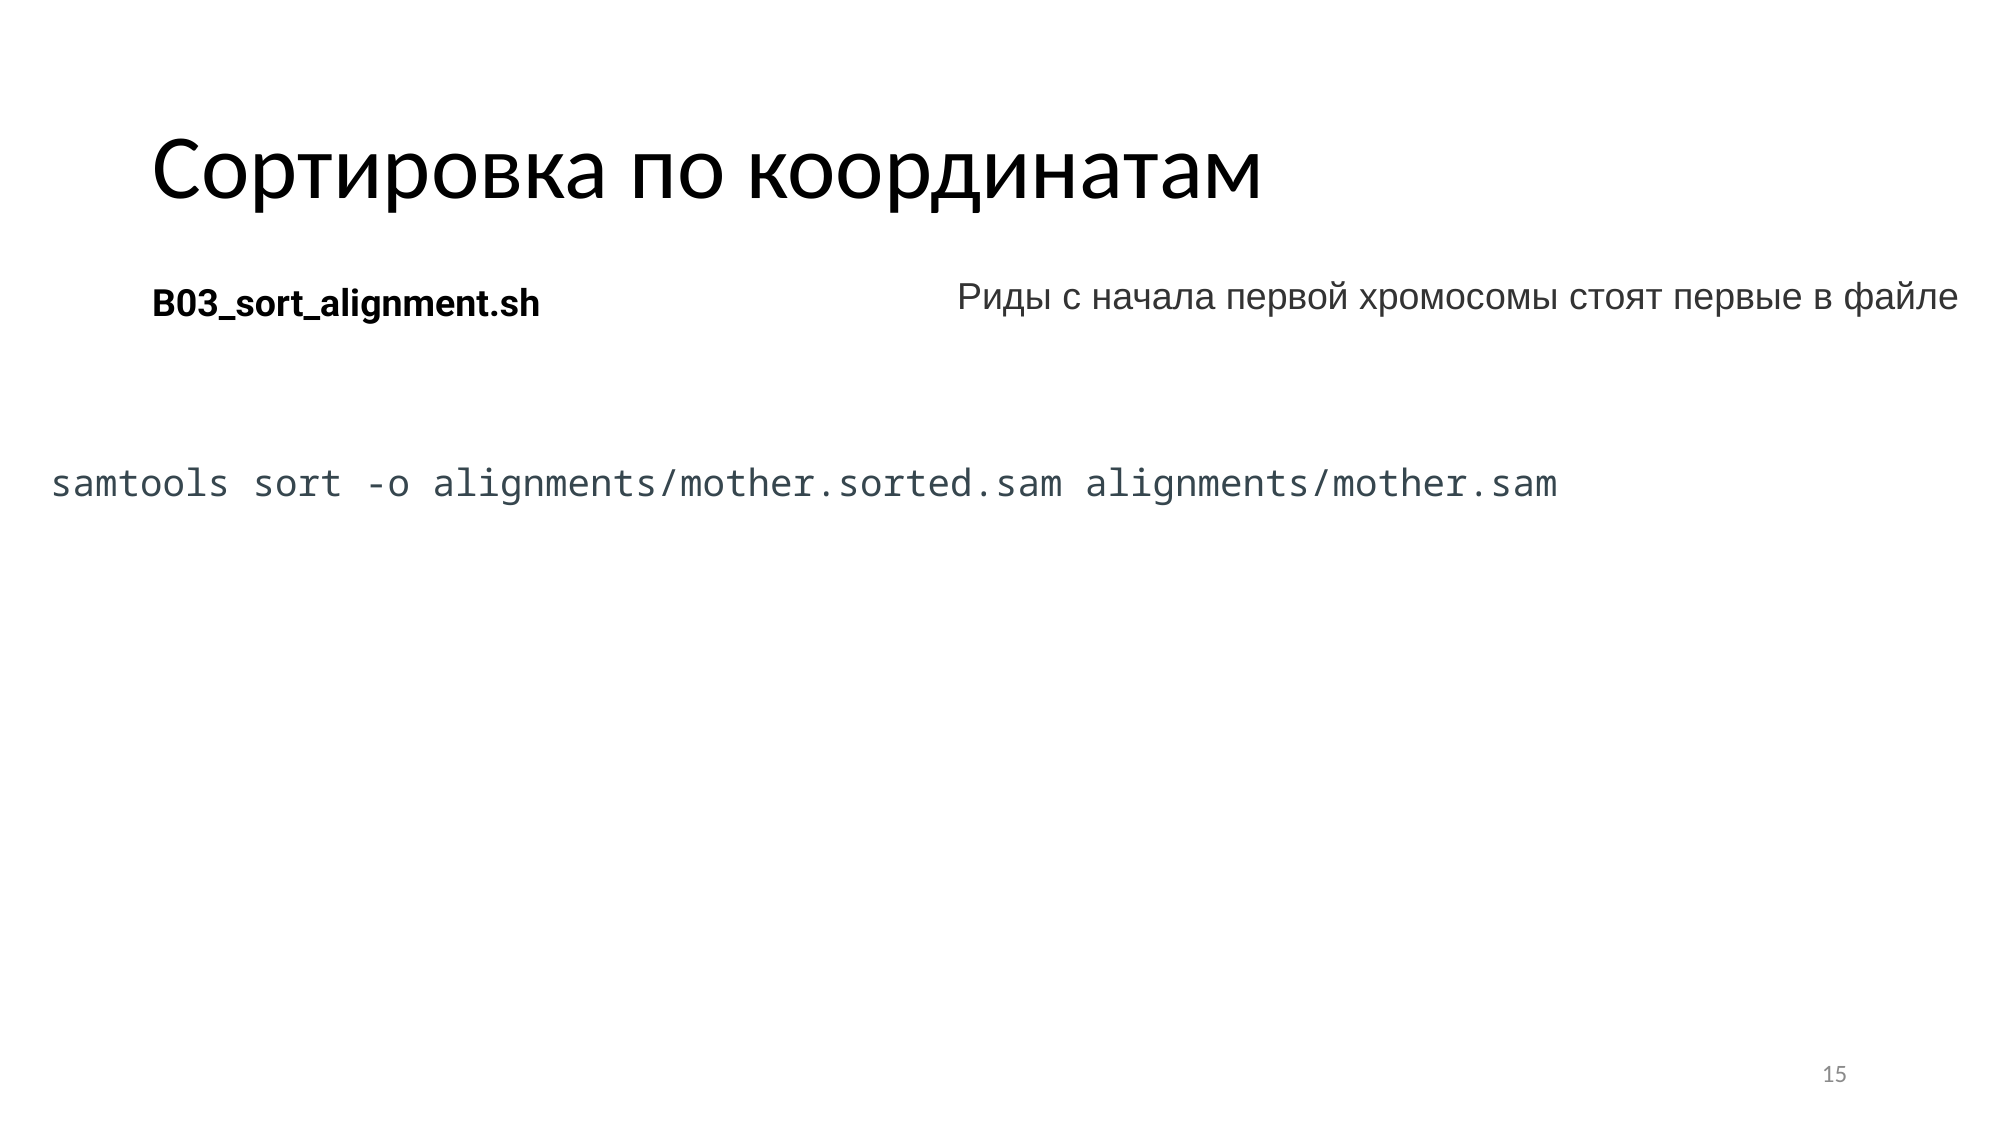

# Сортировка по координатам
Риды с начала первой хромосомы стоят первые в файле
B03_sort_alignment.sh
samtools sort -o alignments/mother.sorted.sam alignments/mother.sam
15